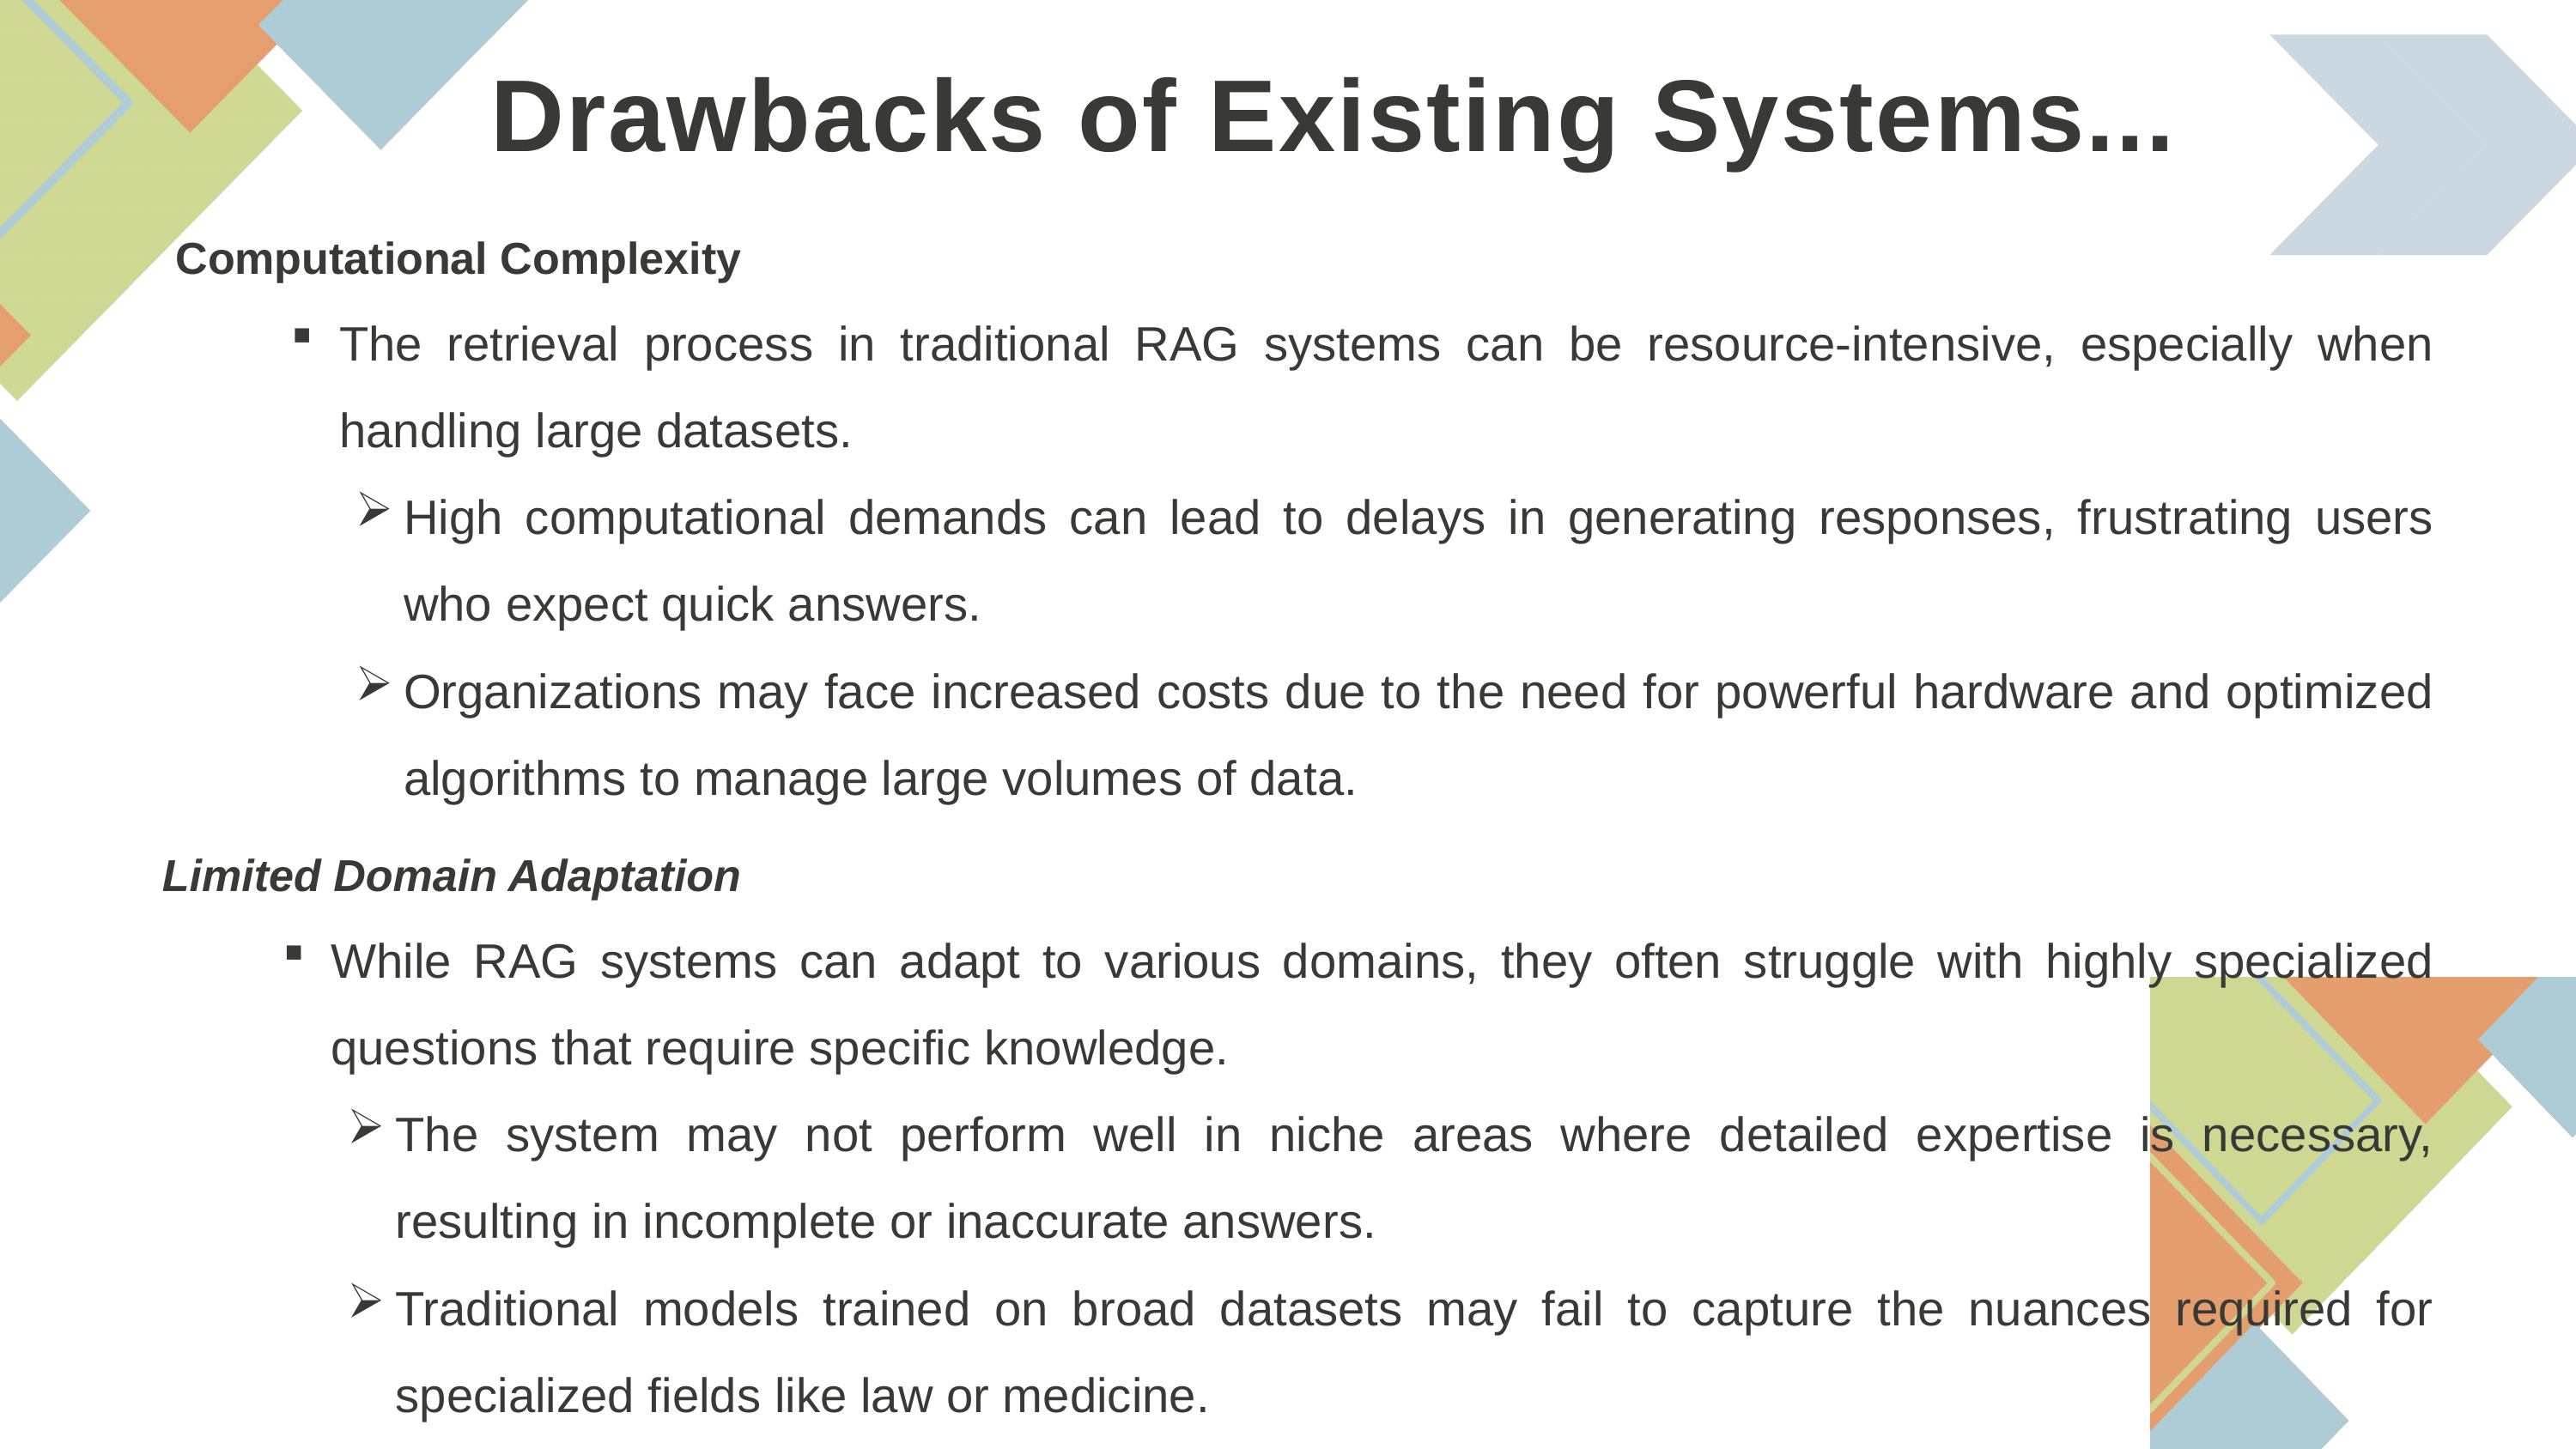

Drawbacks of Existing Systems...
 Computational Complexity
The retrieval process in traditional RAG systems can be resource-intensive, especially when handling large datasets.
High computational demands can lead to delays in generating responses, frustrating users who expect quick answers.
Organizations may face increased costs due to the need for powerful hardware and optimized algorithms to manage large volumes of data.
Limited Domain Adaptation
While RAG systems can adapt to various domains, they often struggle with highly specialized questions that require specific knowledge.
The system may not perform well in niche areas where detailed expertise is necessary, resulting in incomplete or inaccurate answers.
Traditional models trained on broad datasets may fail to capture the nuances required for specialized fields like law or medicine.